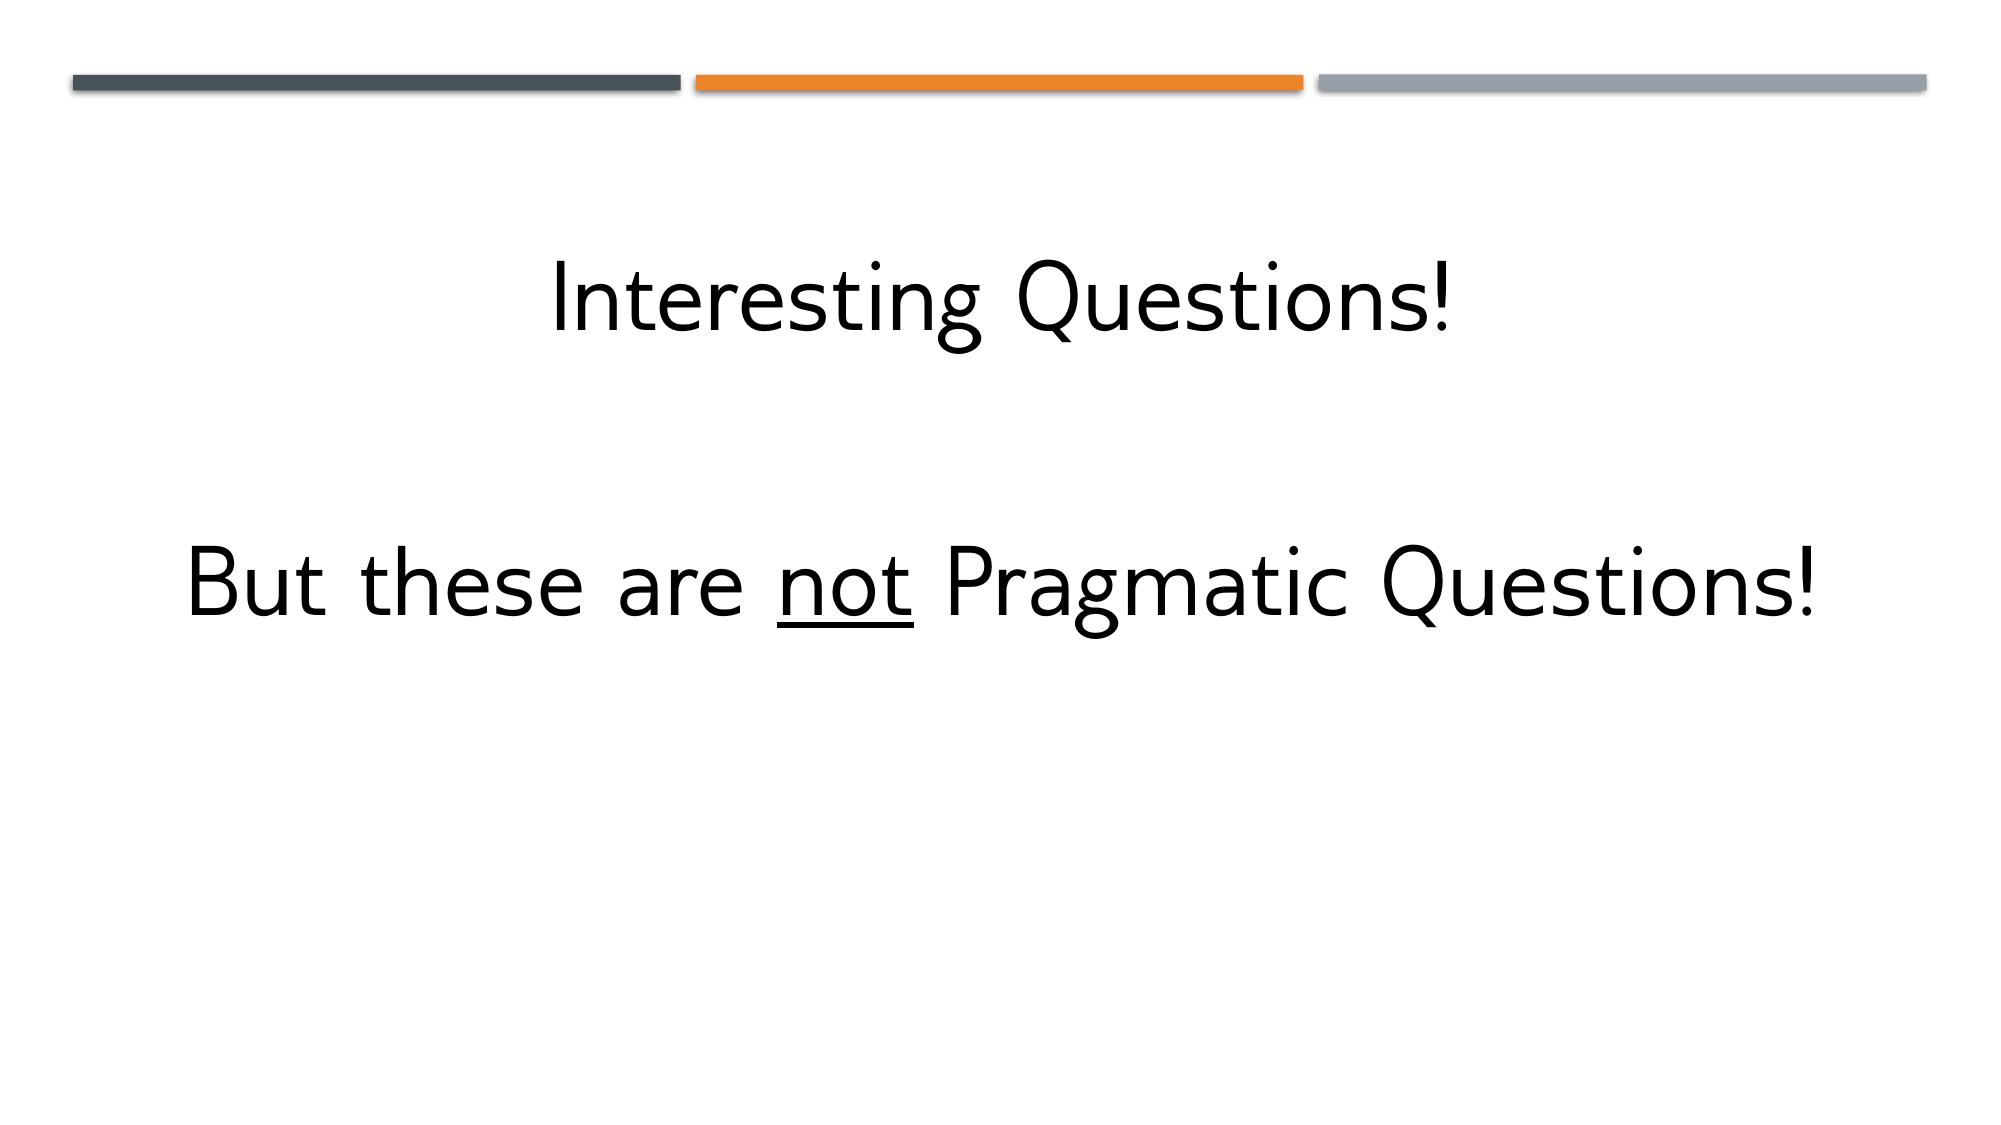

Interesting Questions!
But these are not Pragmatic Questions!